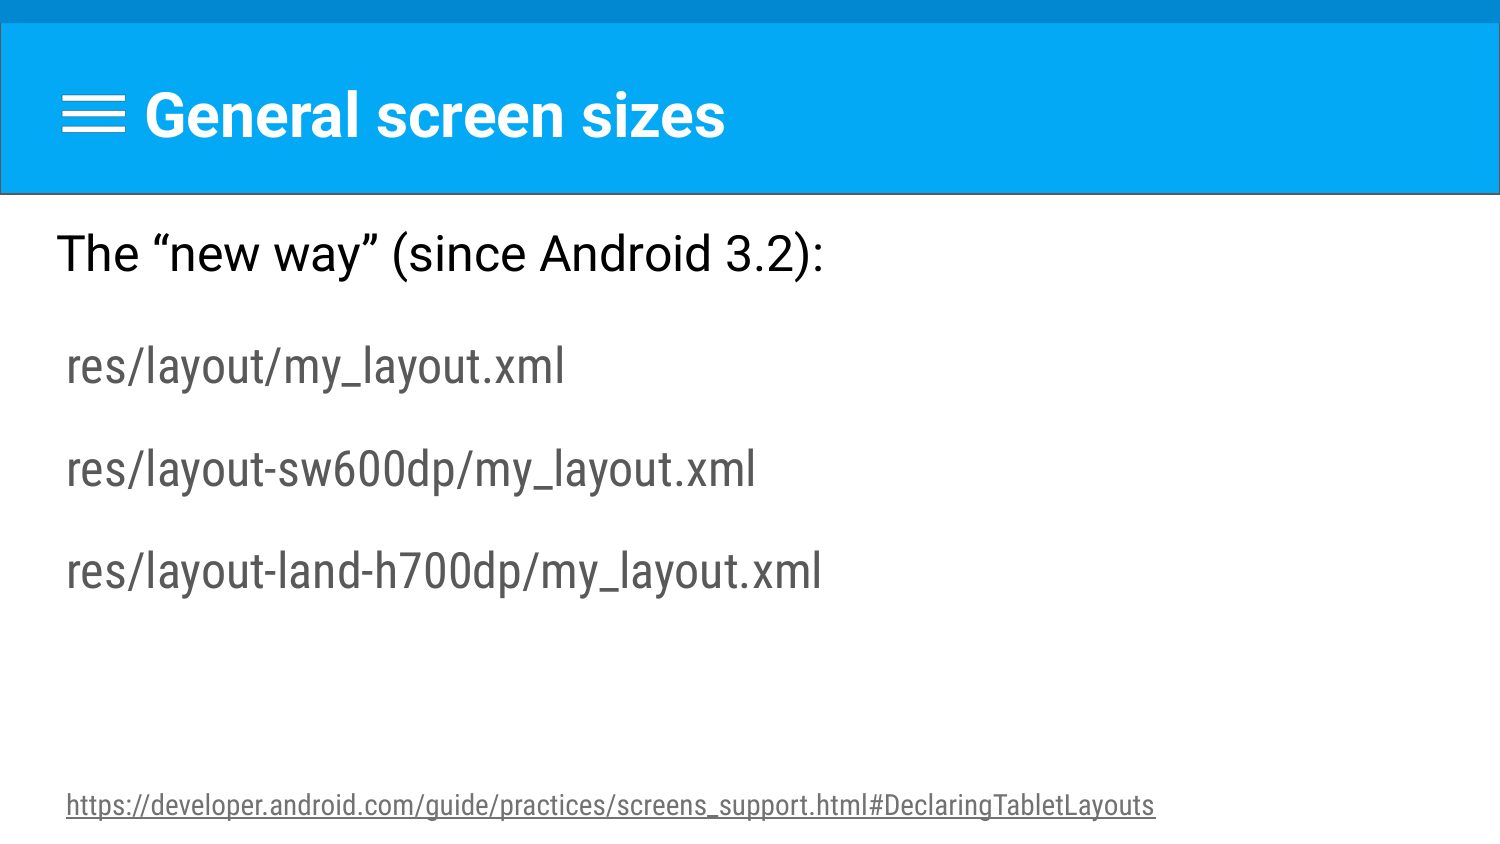

# General screen sizes

The “new way” (since Android 3.2):
res/layout/my_layout.xml
res/layout-sw600dp/my_layout.xml
res/layout-land-h700dp/my_layout.xml

https://developer.android.com/guide/practices/screens_support.html#DeclaringTabletLayouts